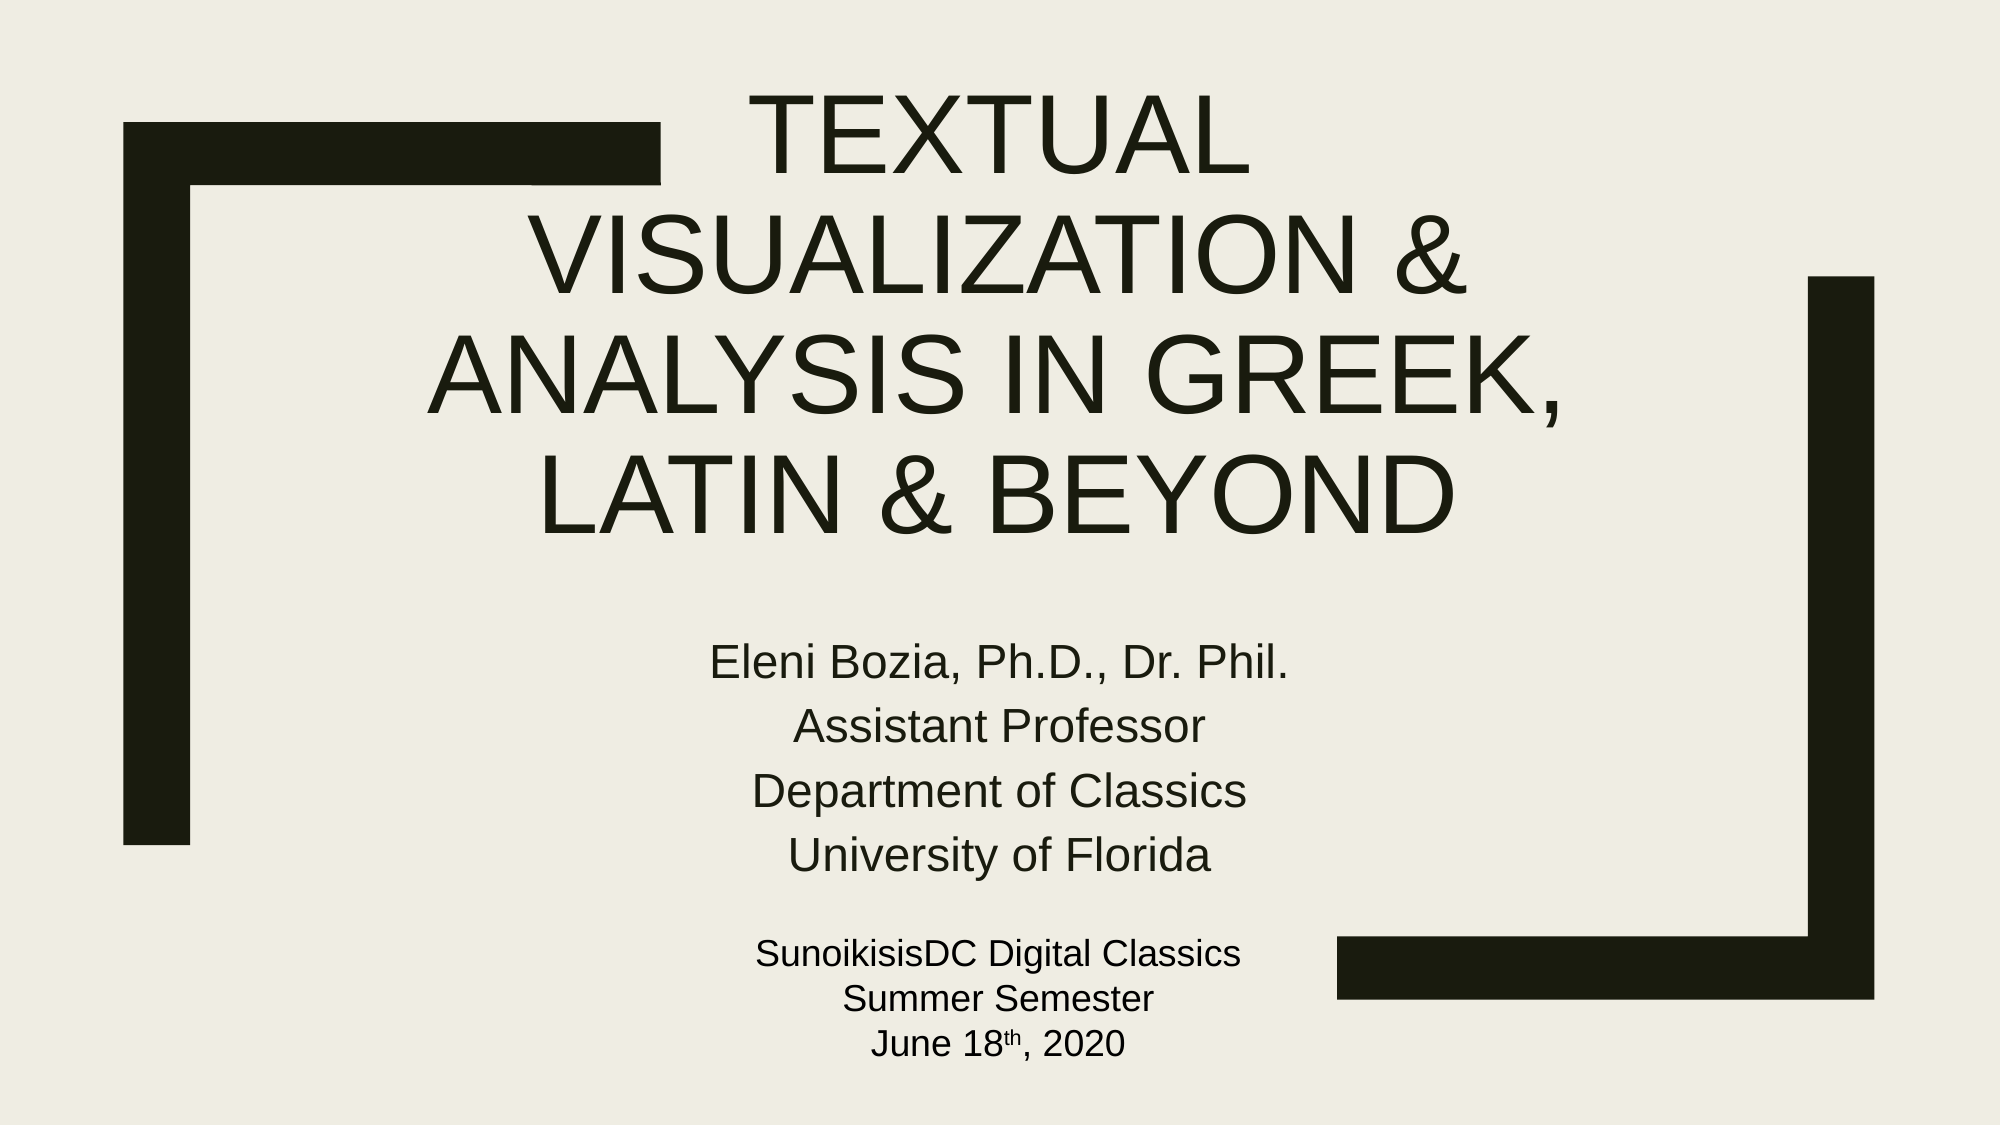

# Textual visualization & analysis in Greek, latin & beyond
Eleni Bozia, Ph.D., Dr. Phil.
Assistant Professor
Department of Classics
University of Florida

SunoikisisDC Digital Classics
Summer Semester
June 18th, 2020